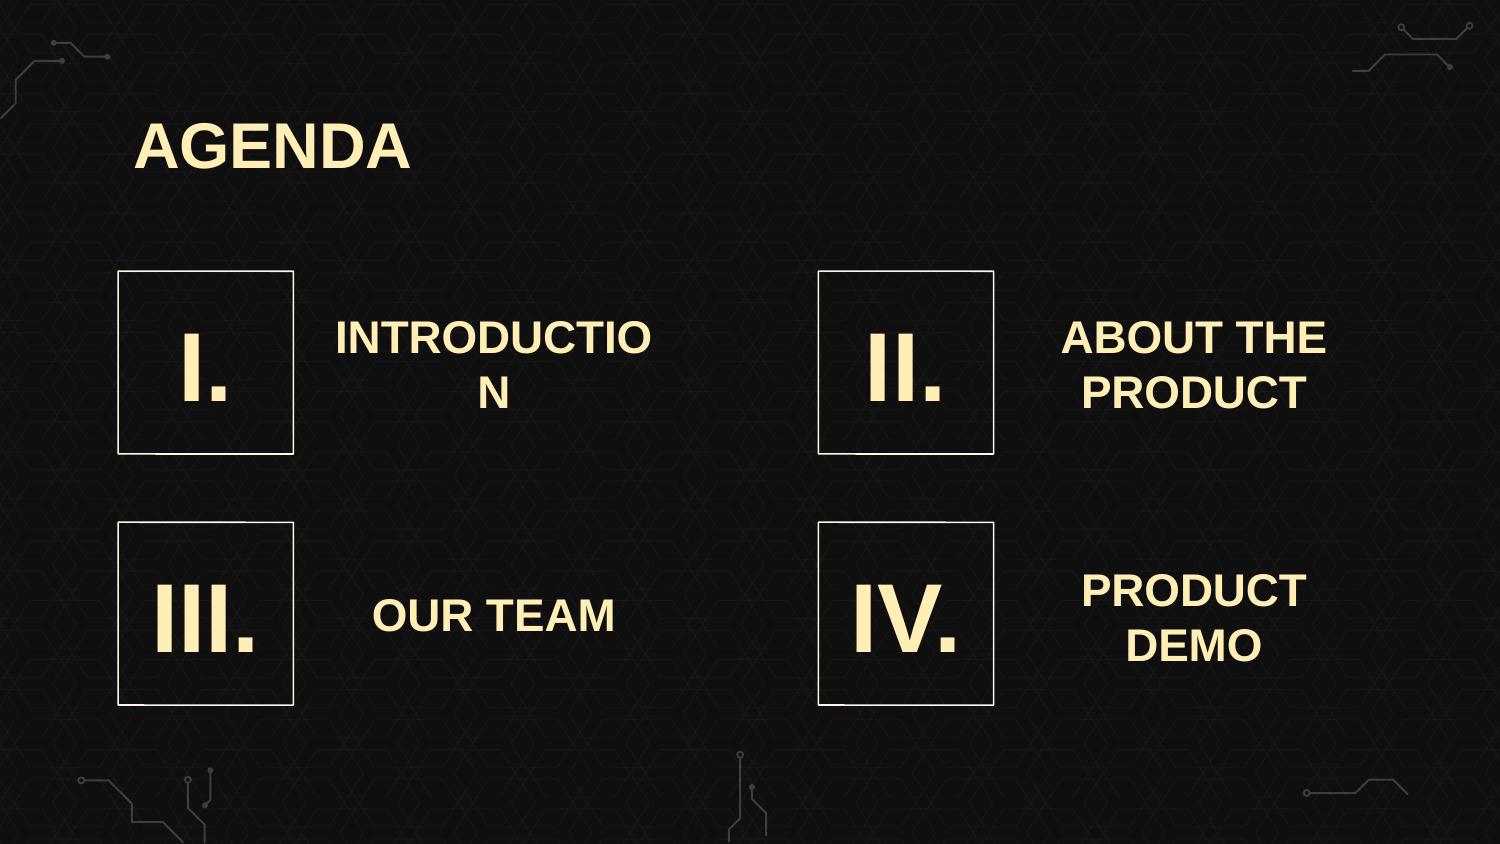

AGENDA
# I.
II.
INTRODUCTION
ABOUT THE PRODUCT
III.
IV.
OUR TEAM
PRODUCT DEMO